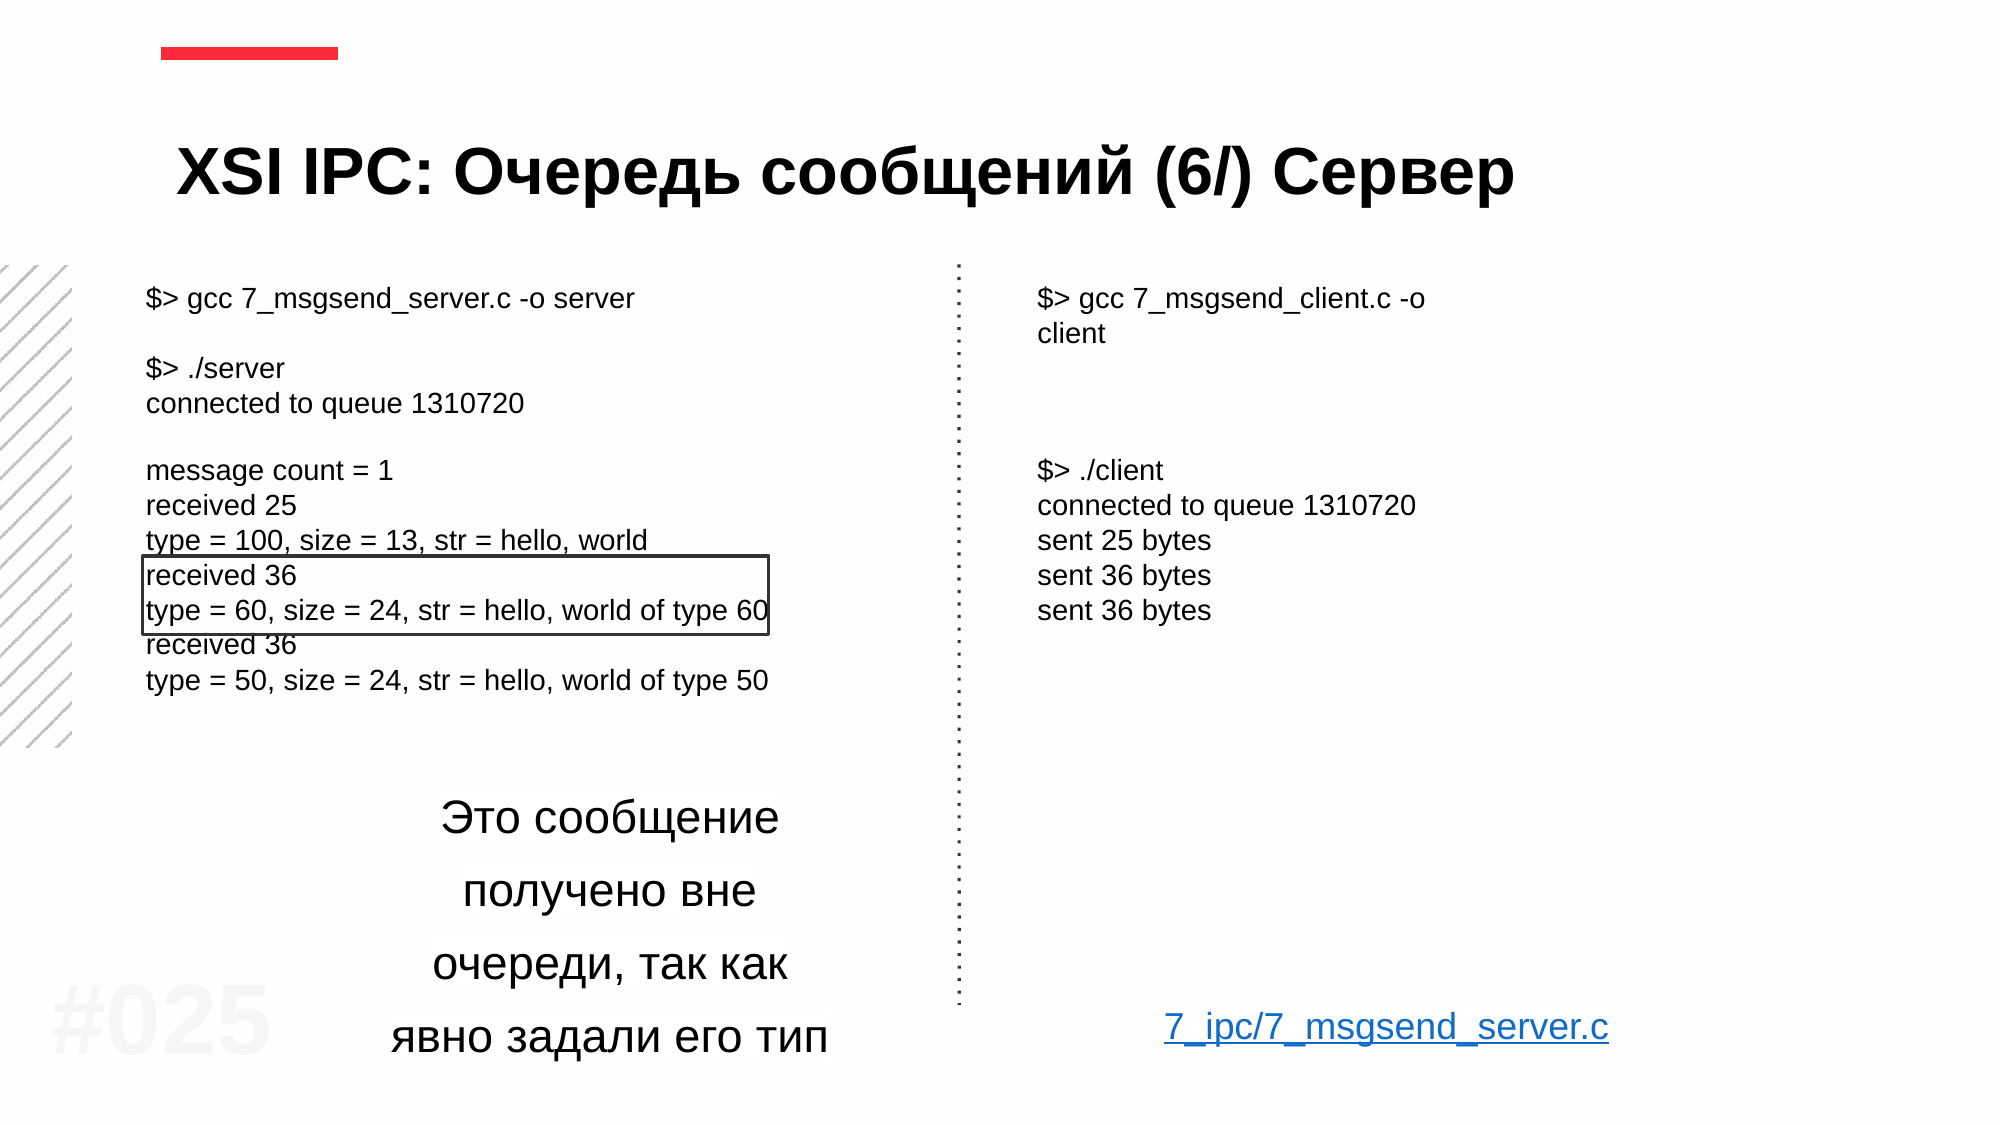

XSI IPC: Очередь сообщений (6/) Сервер
$> gcc 7_msgsend_server.c -o server

$> ./server
connected to queue 1310720
$> gcc 7_msgsend_client.c -o client
message count = 1
received 25
type = 100, size = 13, str = hello, world
received 36
type = 60, size = 24, str = hello, world of type 60
received 36
type = 50, size = 24, str = hello, world of type 50
$> ./client
connected to queue 1310720
sent 25 bytes
sent 36 bytes
sent 36 bytes

Это сообщение получено вне очереди, так как явно задали его тип
#025
7_ipc/7_msgsend_server.c